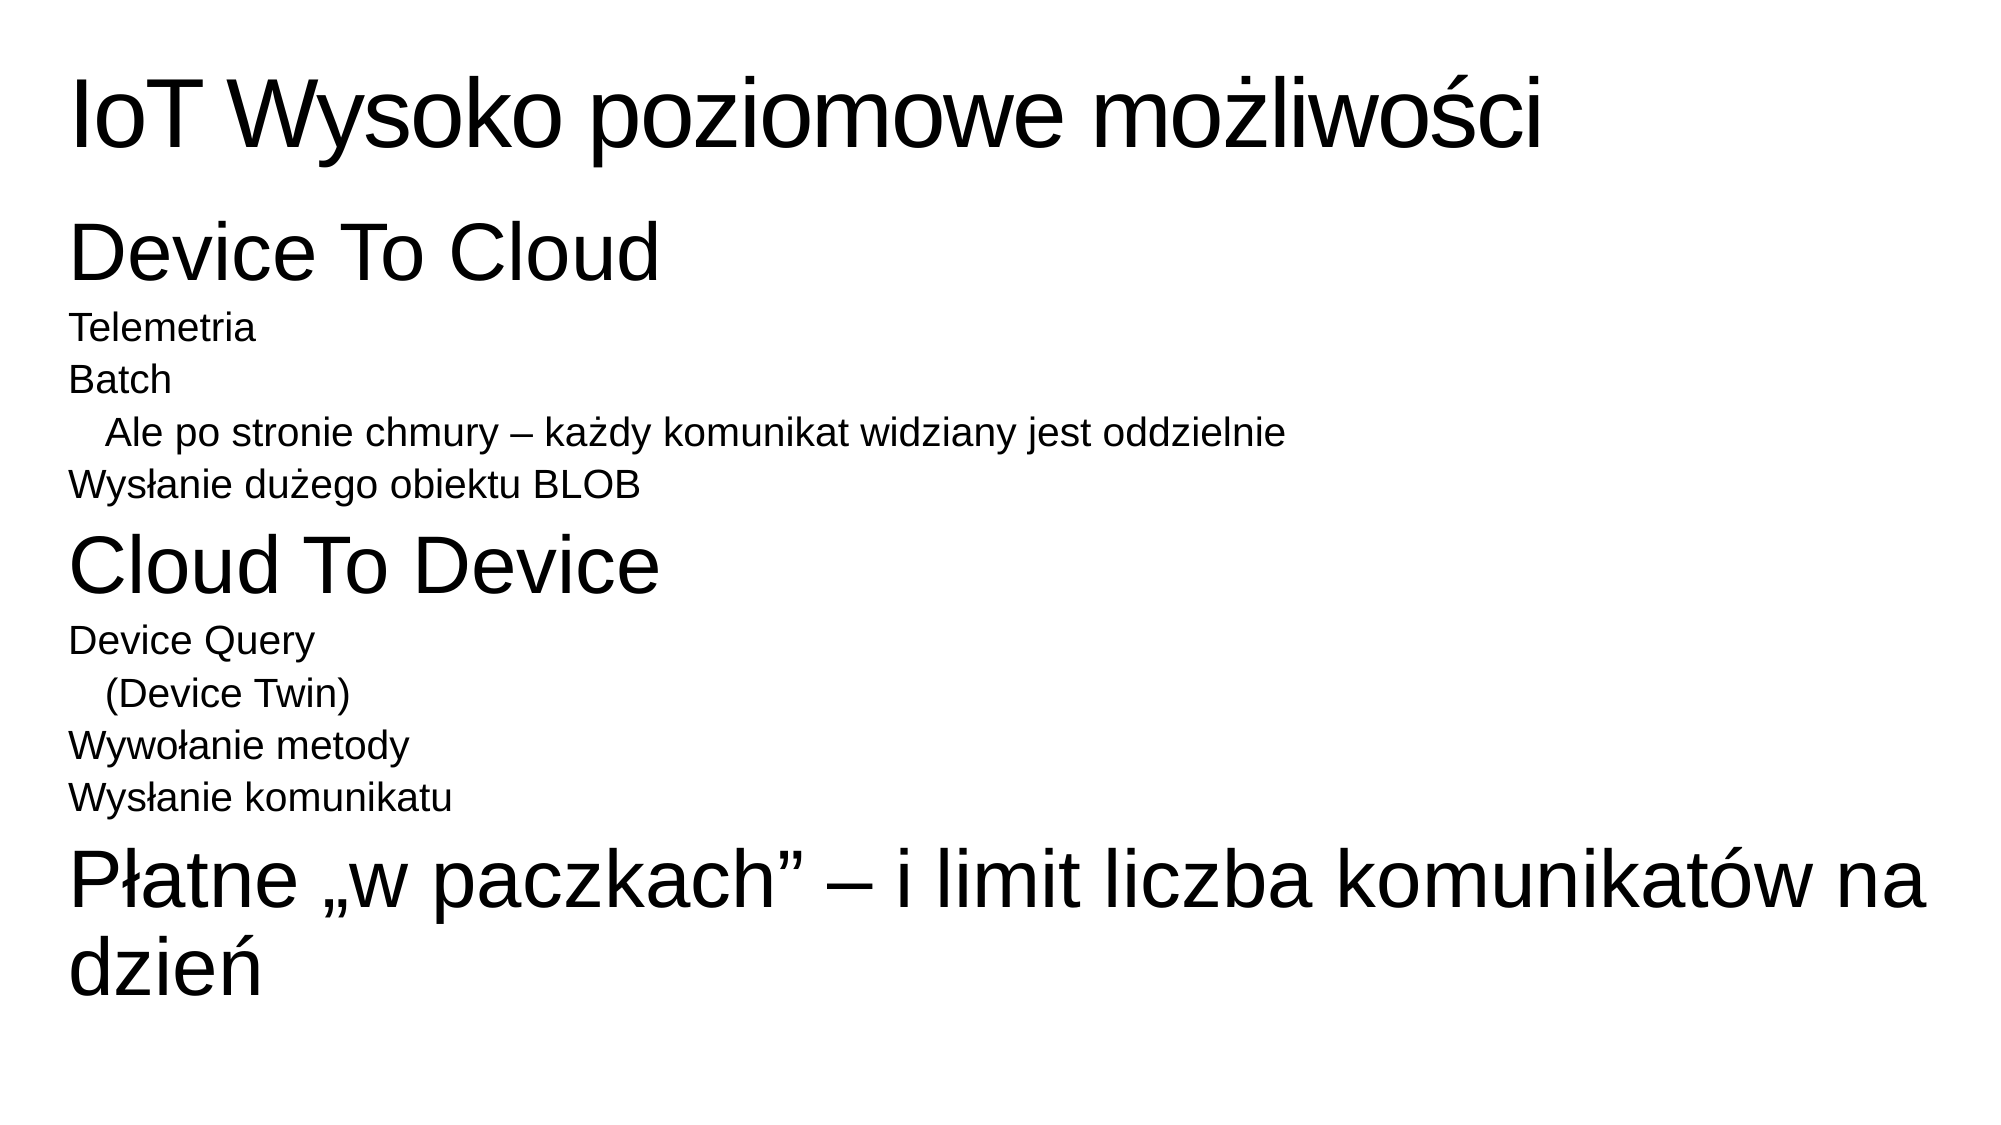

# IoT Wysoko poziomowe możliwości
Device To Cloud
Telemetria
Batch
Ale po stronie chmury – każdy komunikat widziany jest oddzielnie
Wysłanie dużego obiektu BLOB
Cloud To Device
Device Query
(Device Twin)
Wywołanie metody
Wysłanie komunikatu
Płatne „w paczkach” – i limit liczba komunikatów na dzień